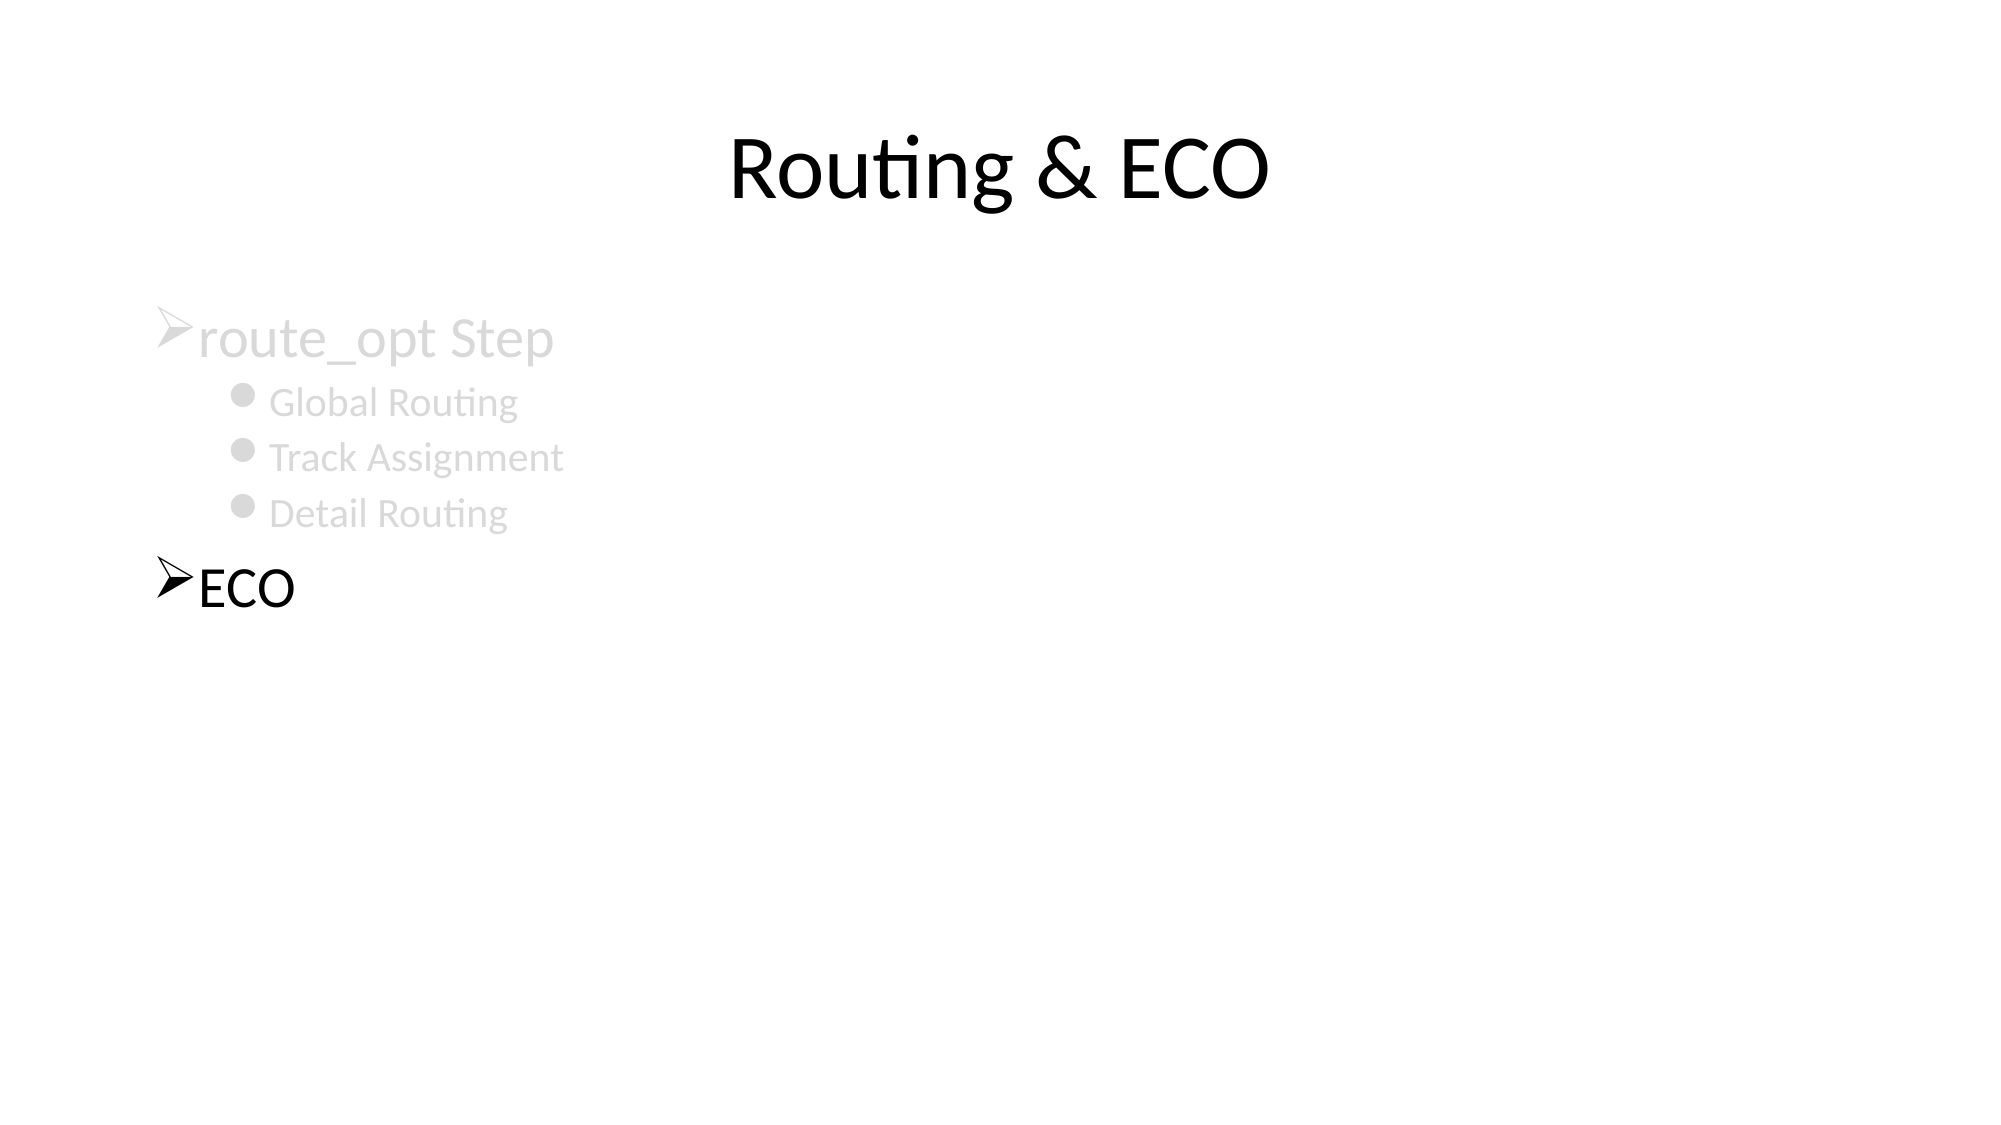

# Routing & ECO
route_opt Step
Global Routing
Track Assignment
Detail Routing
ECO